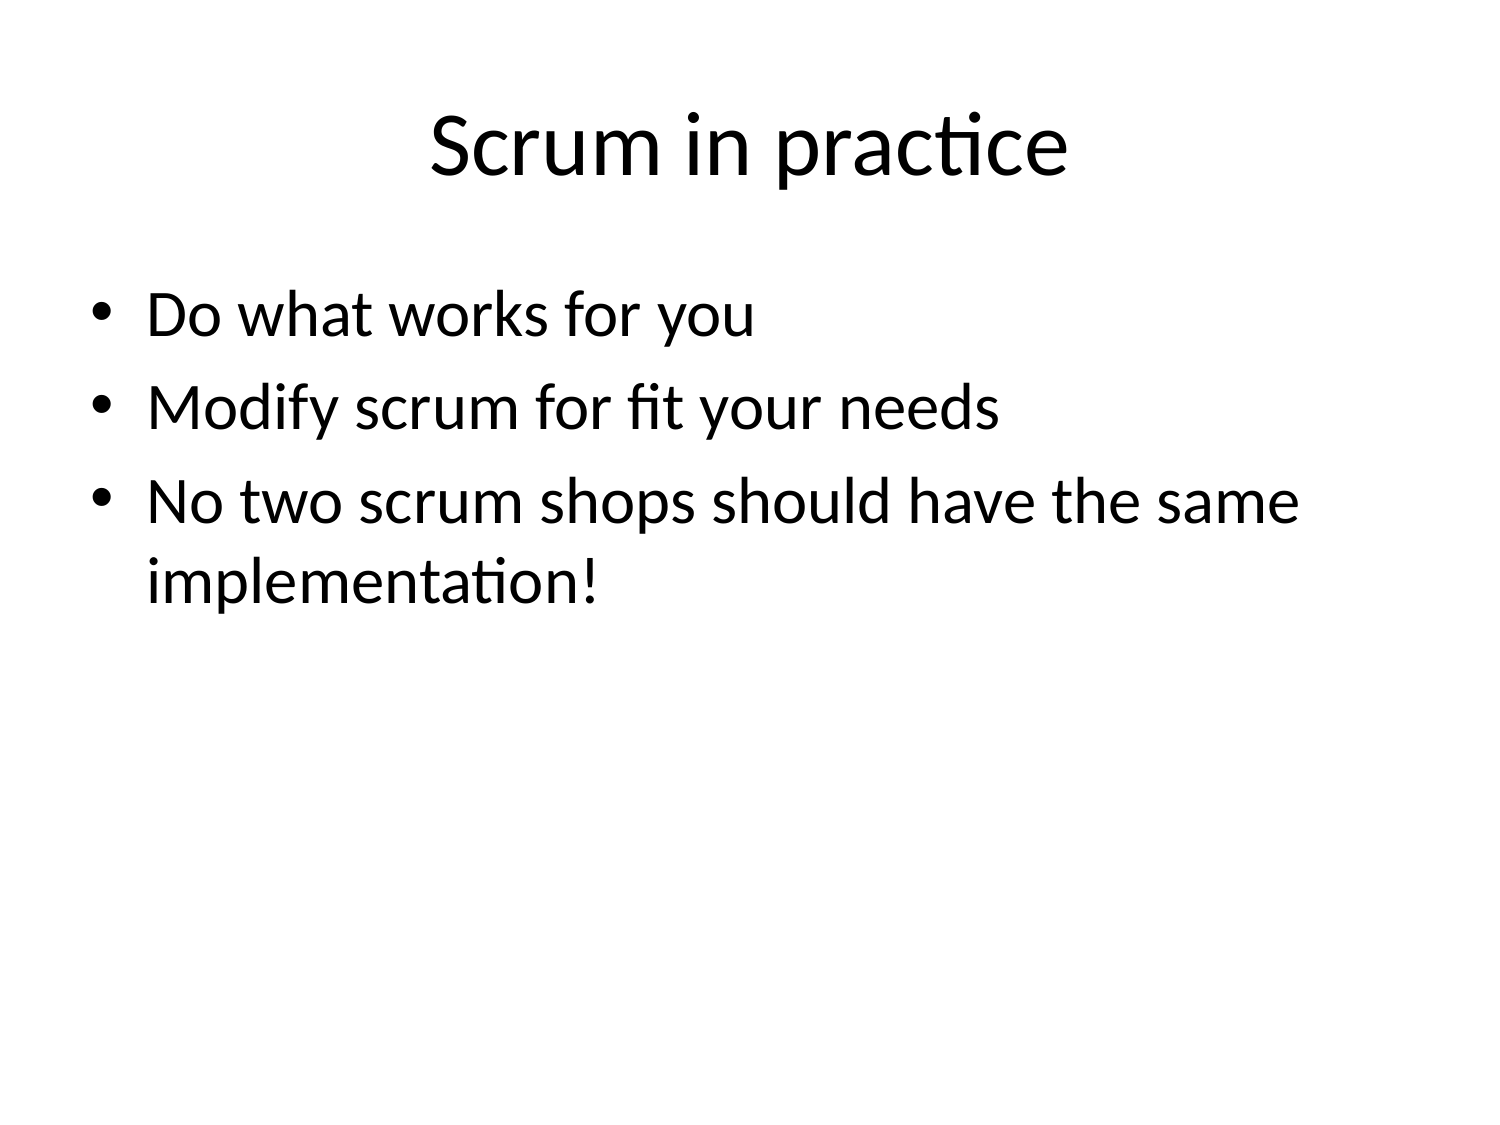

# Scrum in practice
Do what works for you
Modify scrum for fit your needs
No two scrum shops should have the same implementation!